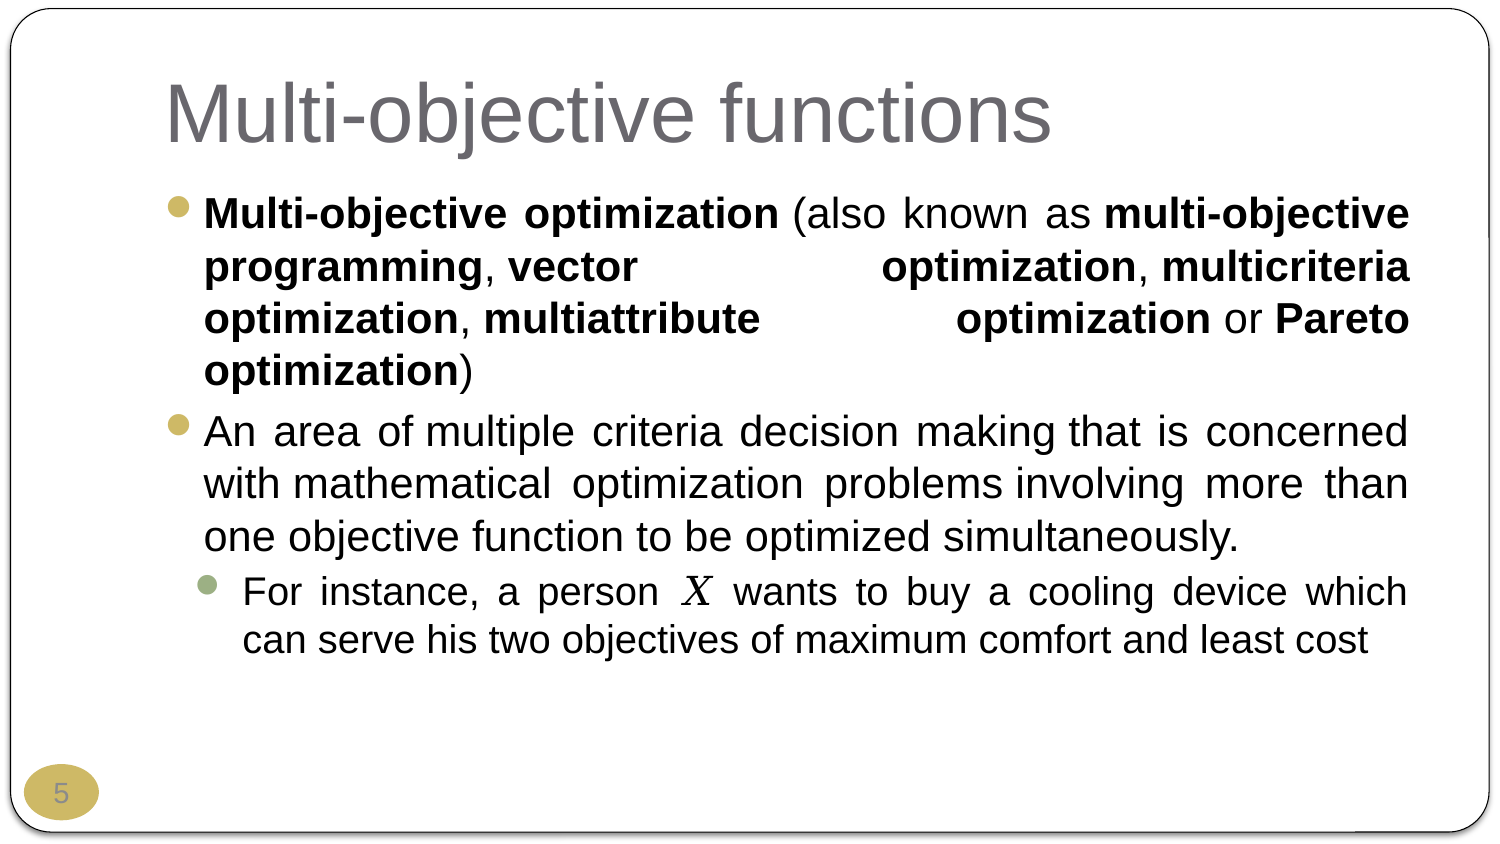

# Multi-objective functions
Multi-objective optimization (also known as multi-objective programming, vector optimization, multicriteria optimization, multiattribute optimization or Pareto optimization)
An area of multiple criteria decision making that is concerned with mathematical optimization problems involving more than one objective function to be optimized simultaneously.
For instance, a person 𝑋 wants to buy a cooling device which can serve his two objectives of maximum comfort and least cost
5